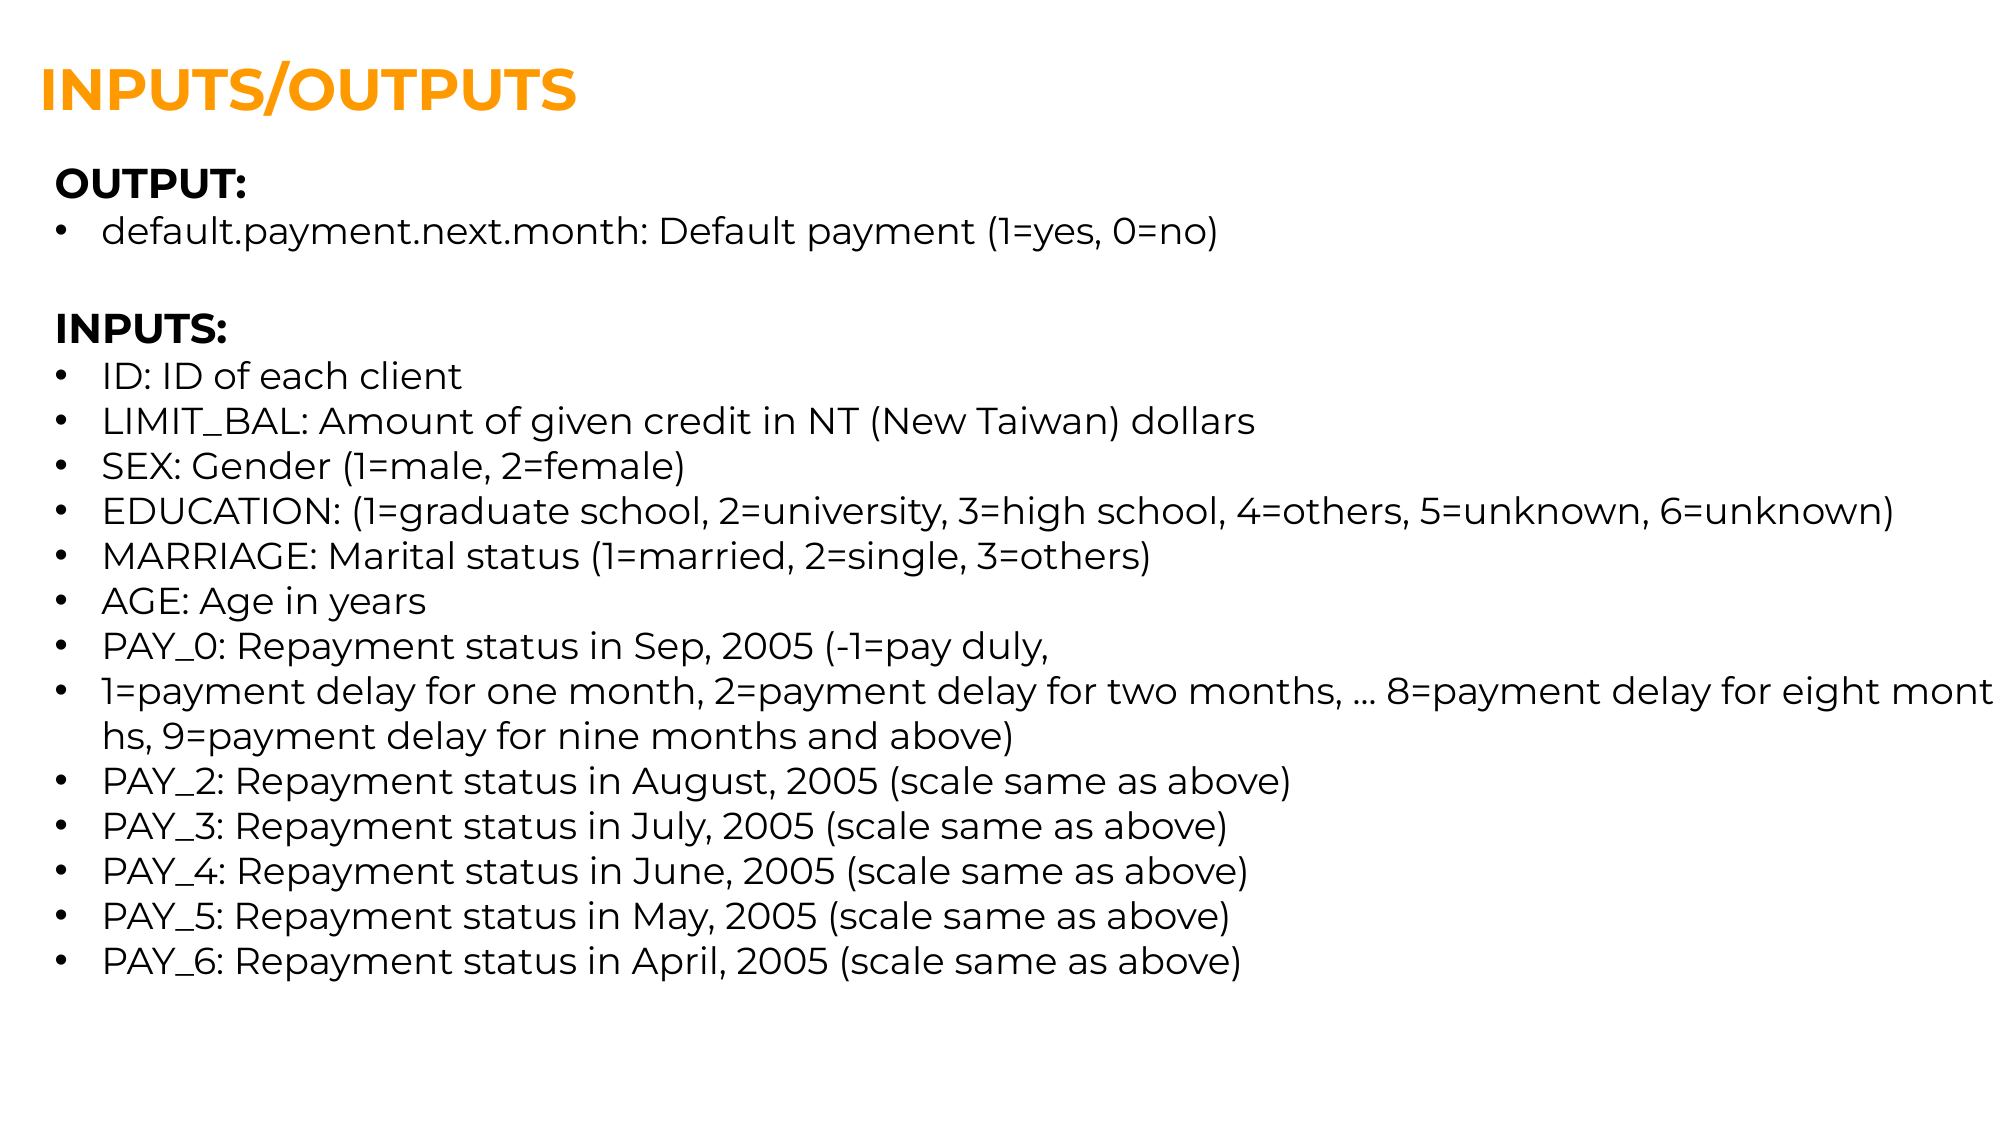

INPUTS/OUTPUTS

OUTPUT:
default.payment.next.month: Default payment (1=yes, 0=no)

INPUTS:
ID: ID of each client
LIMIT_BAL: Amount of given credit in NT (New Taiwan) dollars
SEX: Gender (1=male, 2=female)
EDUCATION: (1=graduate school, 2=university, 3=high school, 4=others, 5=unknown, 6=unknown)
MARRIAGE: Marital status (1=married, 2=single, 3=others)
AGE: Age in years
PAY_0: Repayment status in Sep, 2005 (-1=pay duly,
1=payment delay for one month, 2=payment delay for two months, ... 8=payment delay for eight months, 9=payment delay for nine months and above)
PAY_2: Repayment status in August, 2005 (scale same as above)
PAY_3: Repayment status in July, 2005 (scale same as above)
PAY_4: Repayment status in June, 2005 (scale same as above)
PAY_5: Repayment status in May, 2005 (scale same as above)
PAY_6: Repayment status in April, 2005 (scale same as above)